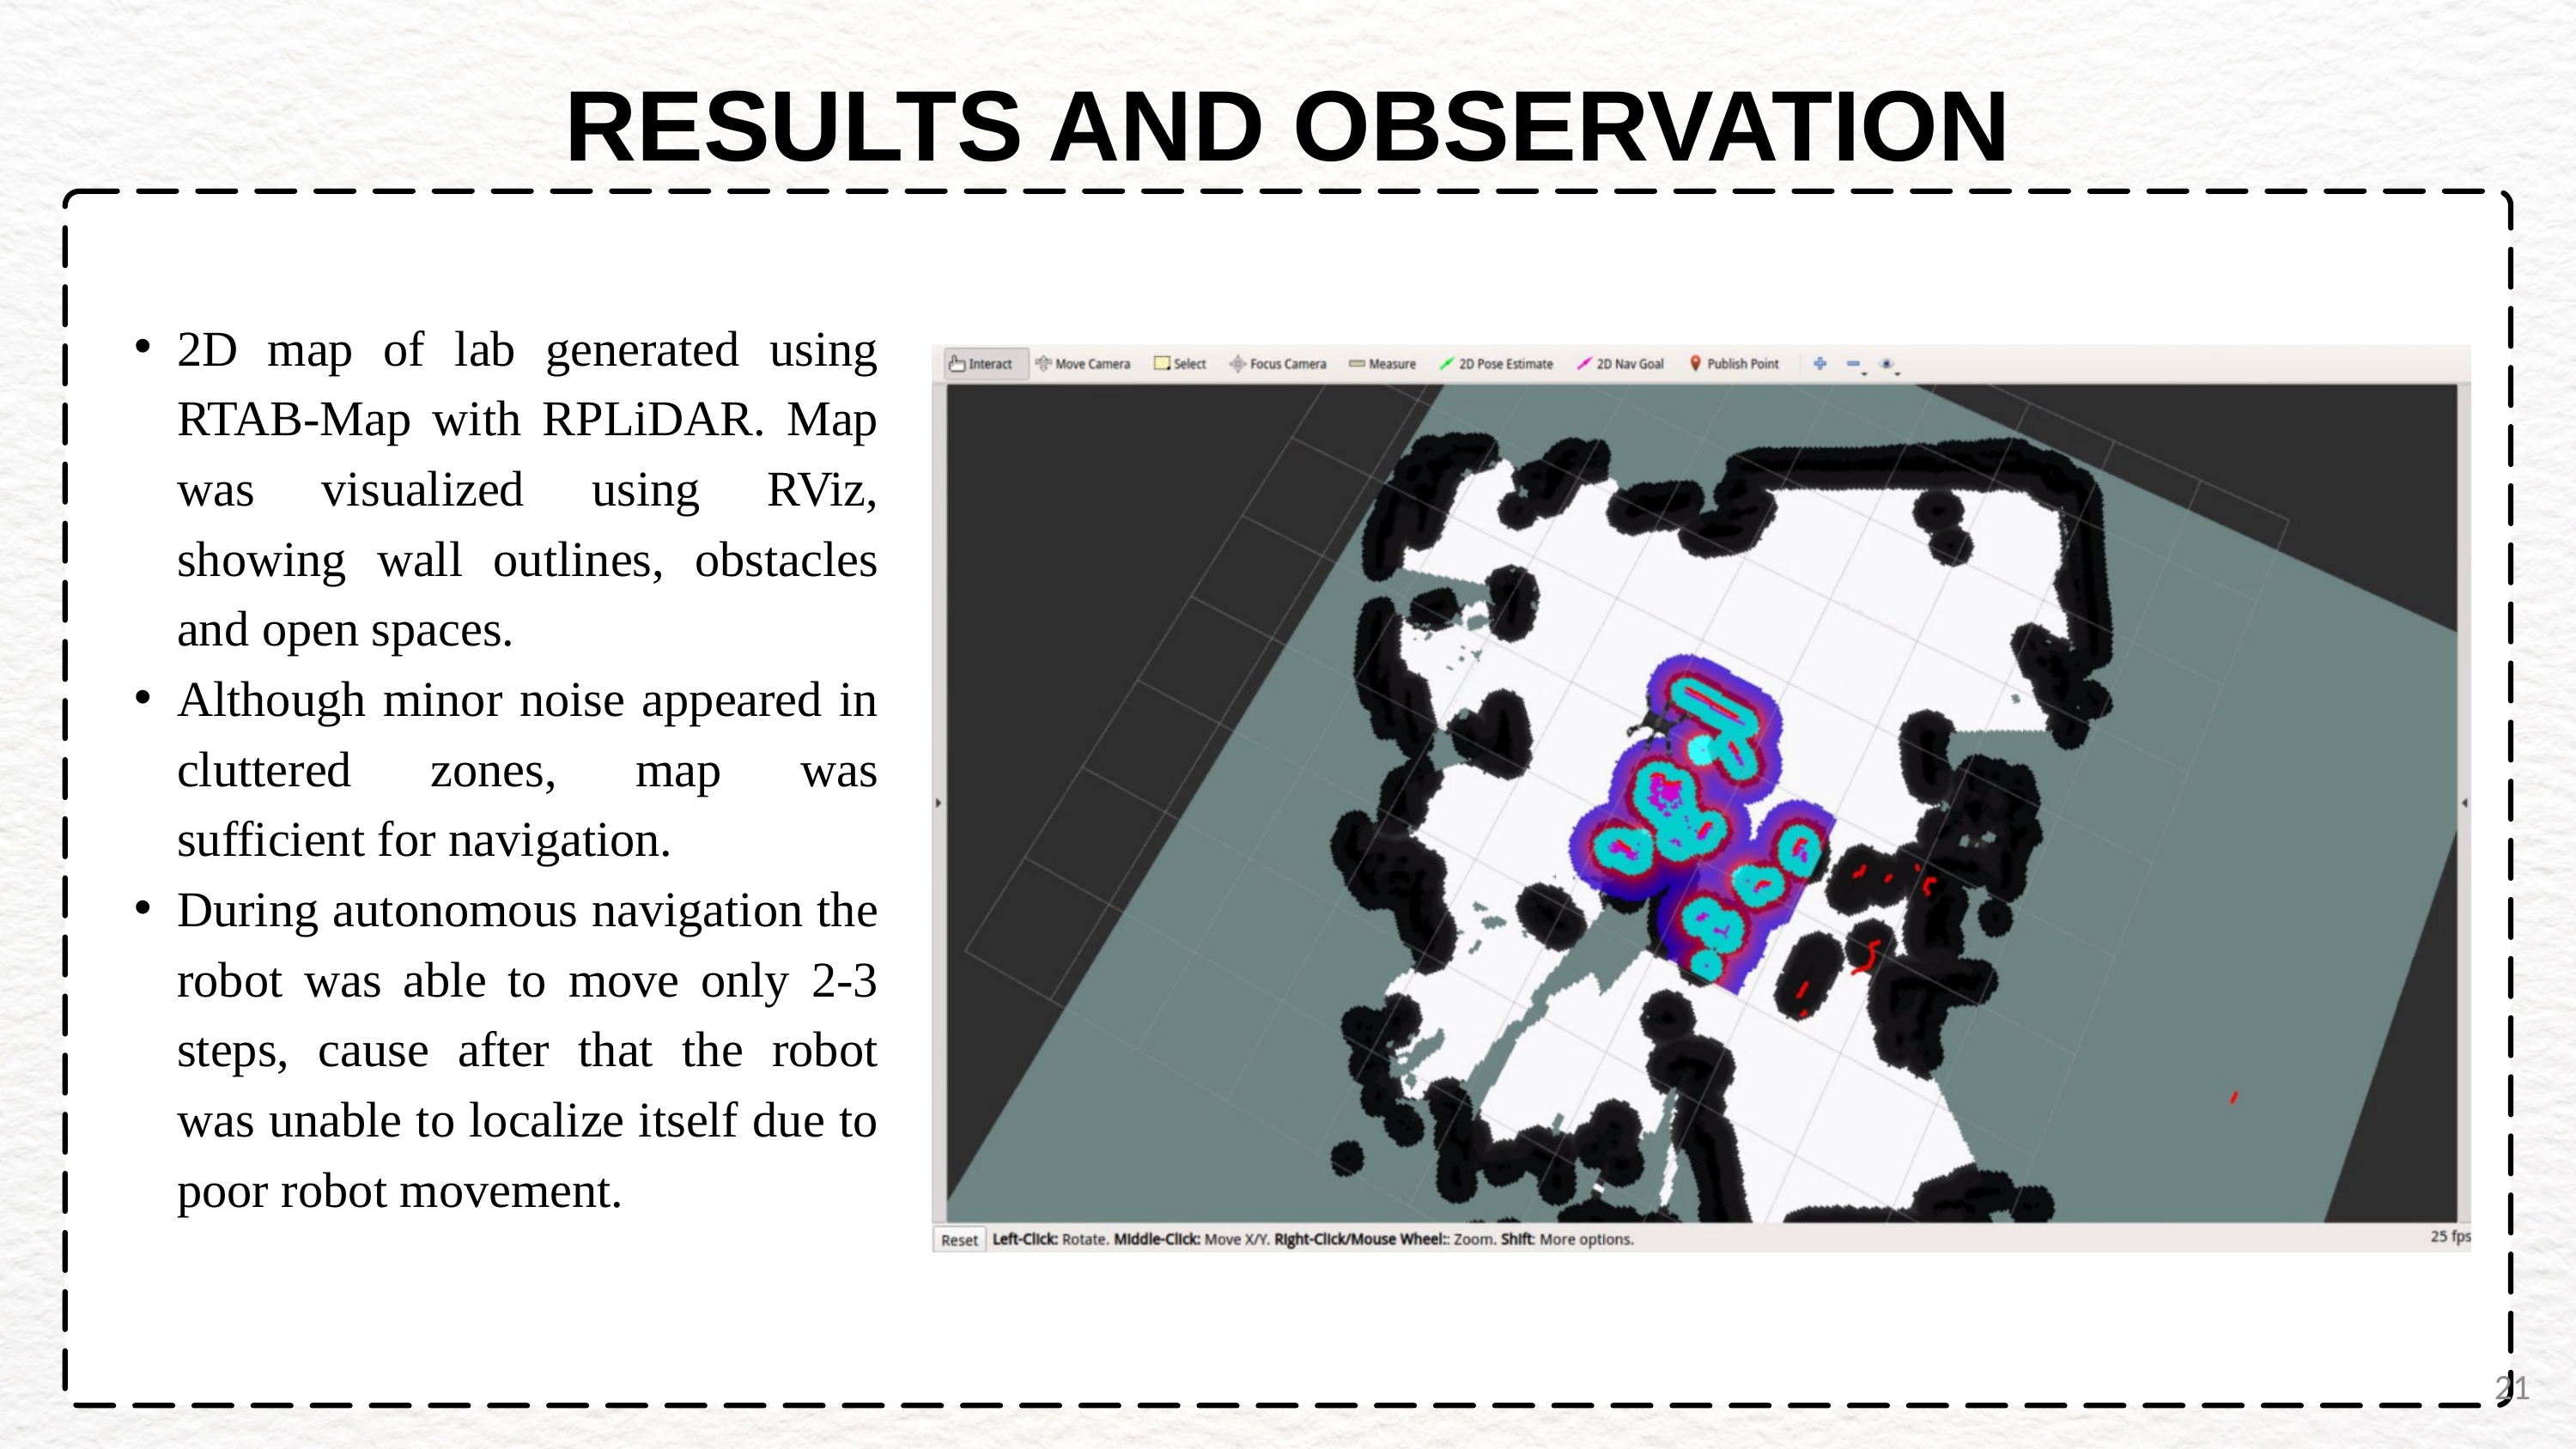

RESULTS AND OBSERVATION

2D map of lab generated using RTAB-Map with RPLiDAR. Map was visualized using RViz, showing wall outlines, obstacles and open spaces.
Although minor noise appeared in cluttered zones, map was sufficient for navigation.
During autonomous navigation the robot was able to move only 2-3 steps, cause after that the robot was unable to localize itself due to poor robot movement.

21